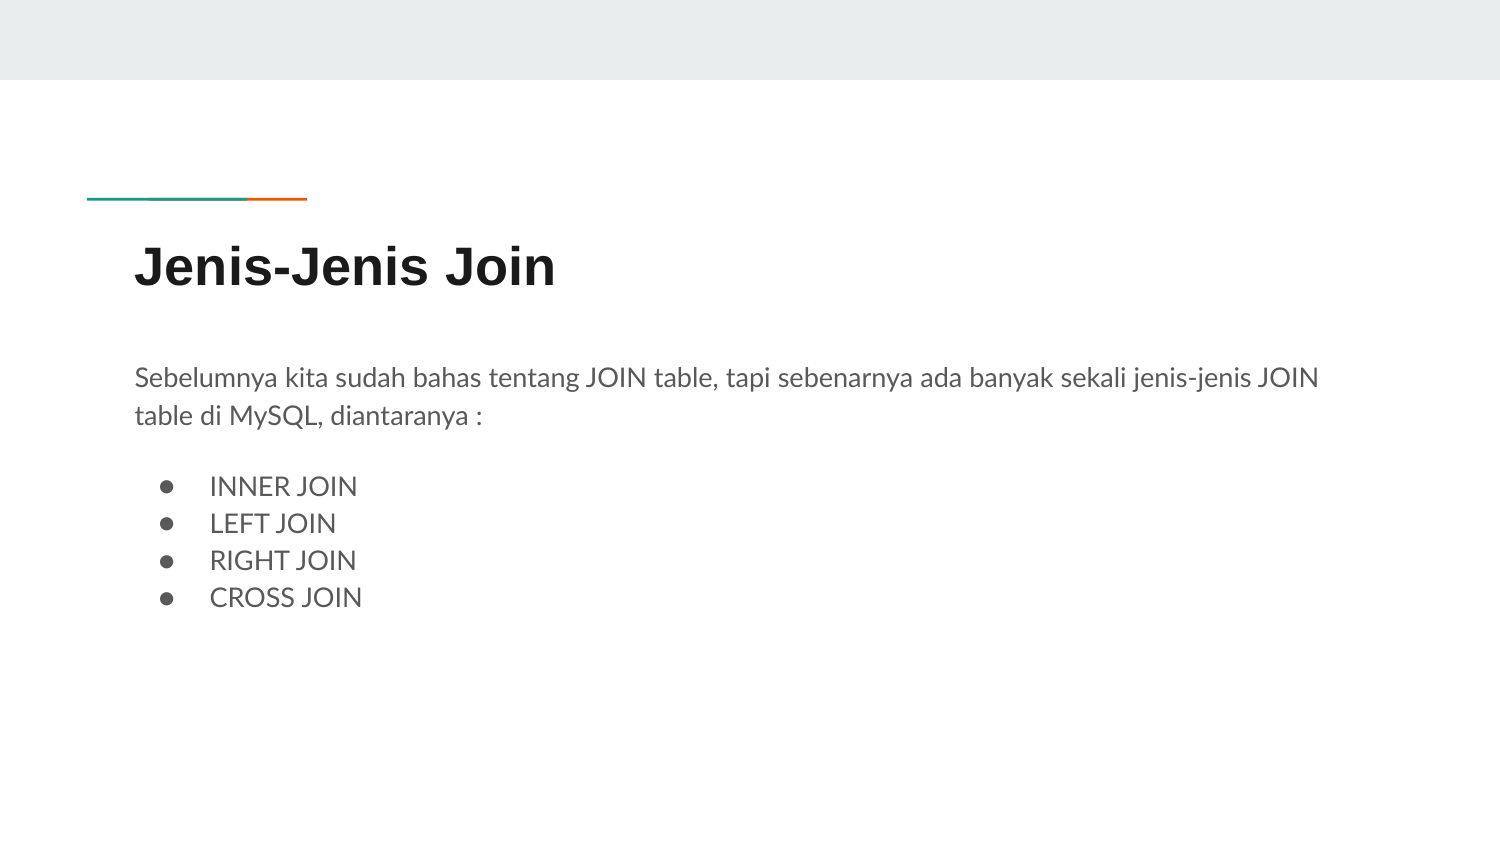

# Jenis-Jenis Join
Sebelumnya kita sudah bahas tentang JOIN table, tapi sebenarnya ada banyak sekali jenis-jenis JOIN table di MySQL, diantaranya :
INNER JOIN
LEFT JOIN
RIGHT JOIN
CROSS JOIN